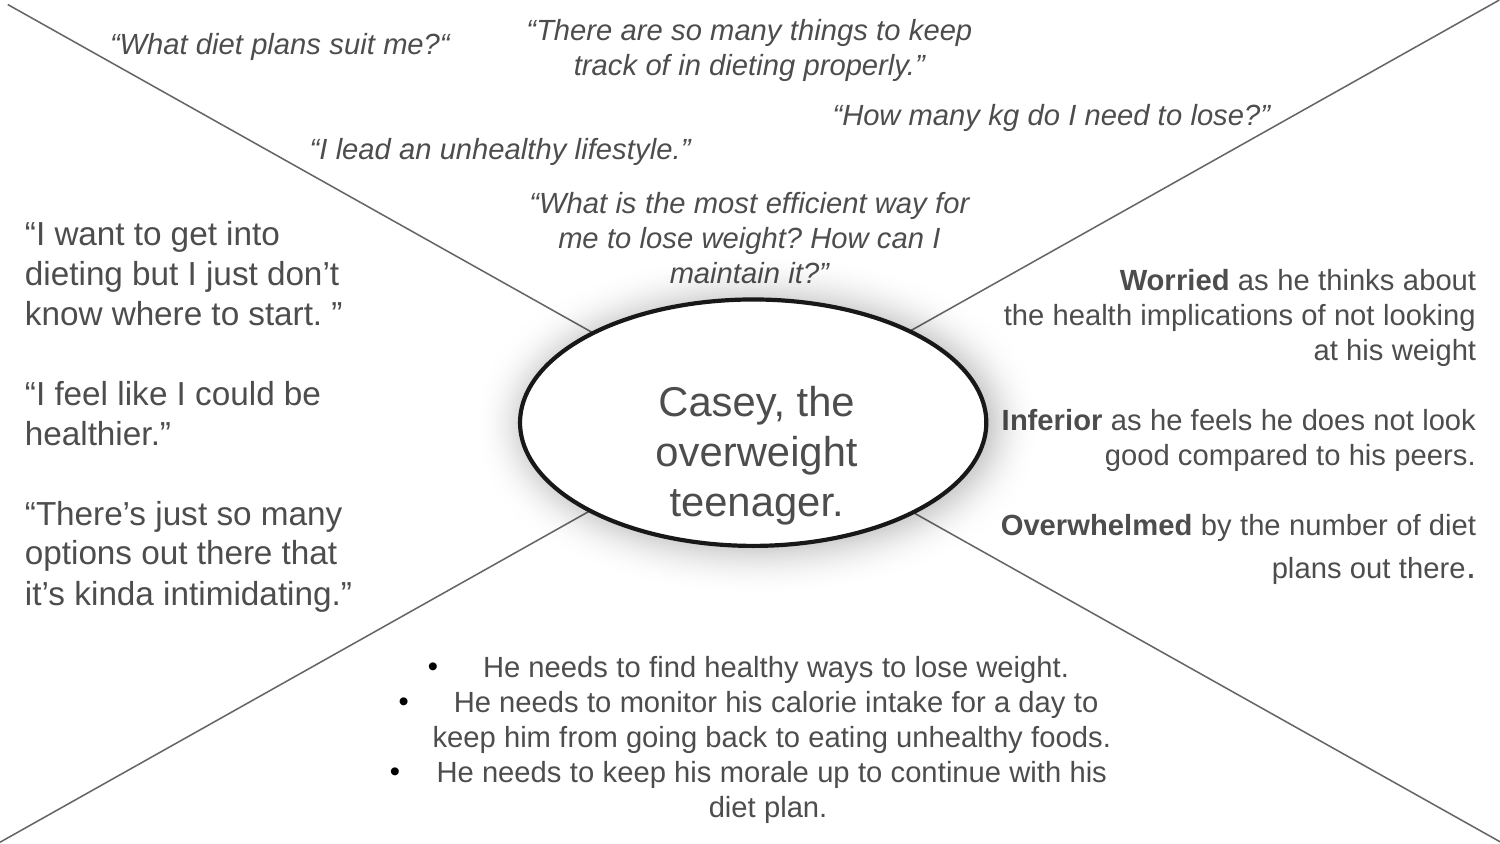

“There are so many things to keep track of in dieting properly.”
“What diet plans suit me?“
“How many kg do I need to lose?”
“I lead an unhealthy lifestyle.”
“What is the most efficient way for me to lose weight? How can I maintain it?”

“I want to get into dieting but I just don’t know where to start. ”

“I feel like I could be healthier.”

“There’s just so many options out there that it’s kinda intimidating.”
Worried as he thinks about
 the health implications of not looking at his weight

Inferior as he feels he does not look good compared to his peers.

Overwhelmed by the number of diet plans out there.

Think

Casey, the overweight teenager.
Casey
Say
Feel
Do
 He needs to find healthy ways to lose weight.
 He needs to monitor his calorie intake for a day to keep him from going back to eating unhealthy foods.
He needs to keep his morale up to continue with his diet plan.